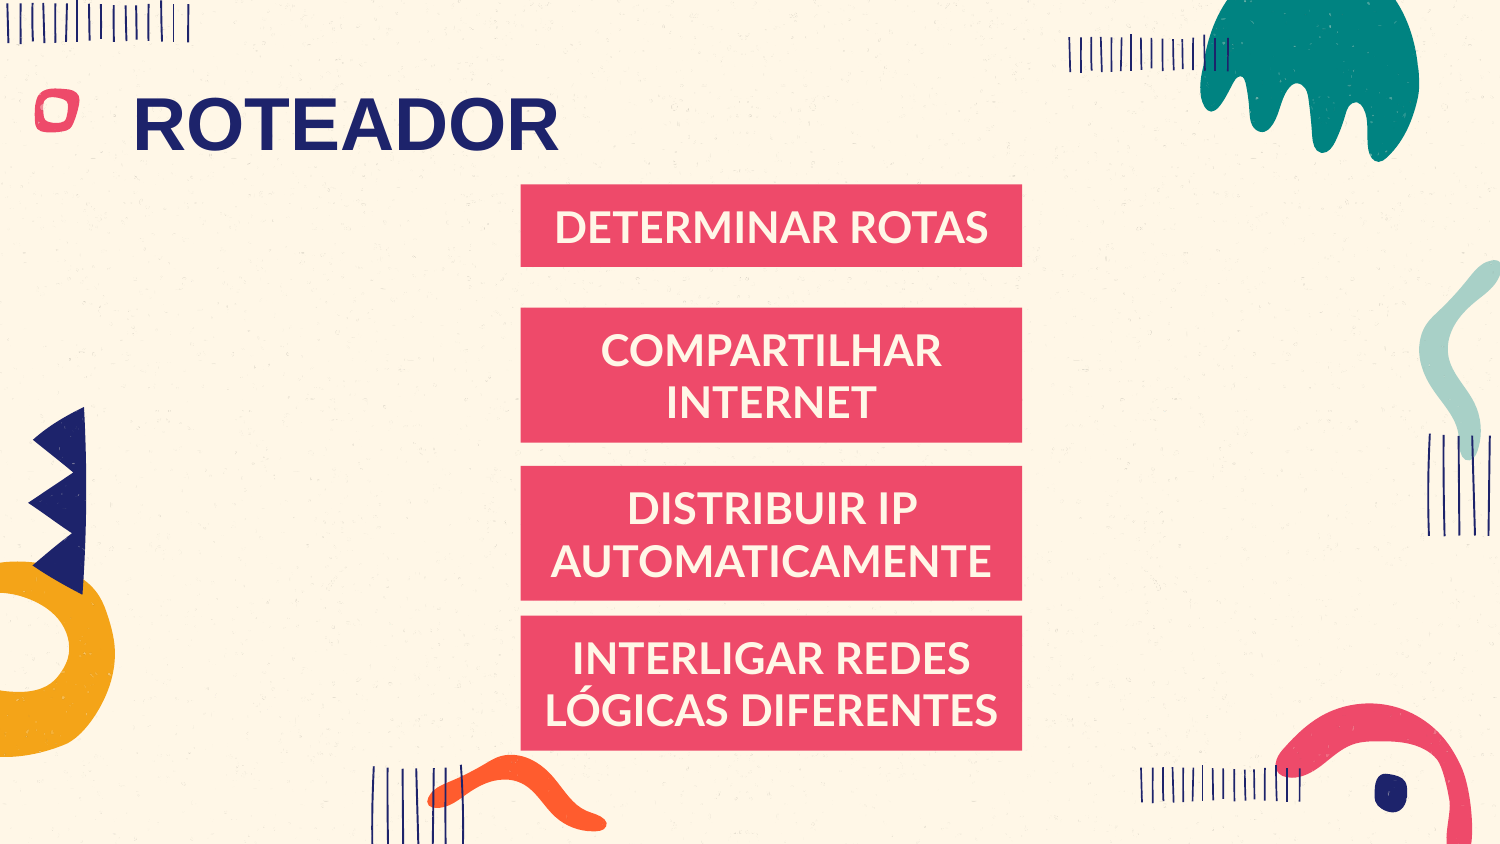

# ROTEADOR
DETERMINAR ROTAS
COMPARTILHAR INTERNET
DISTRIBUIR IP AUTOMATICAMENTE
INTERLIGAR REDES LÓGICAS DIFERENTES